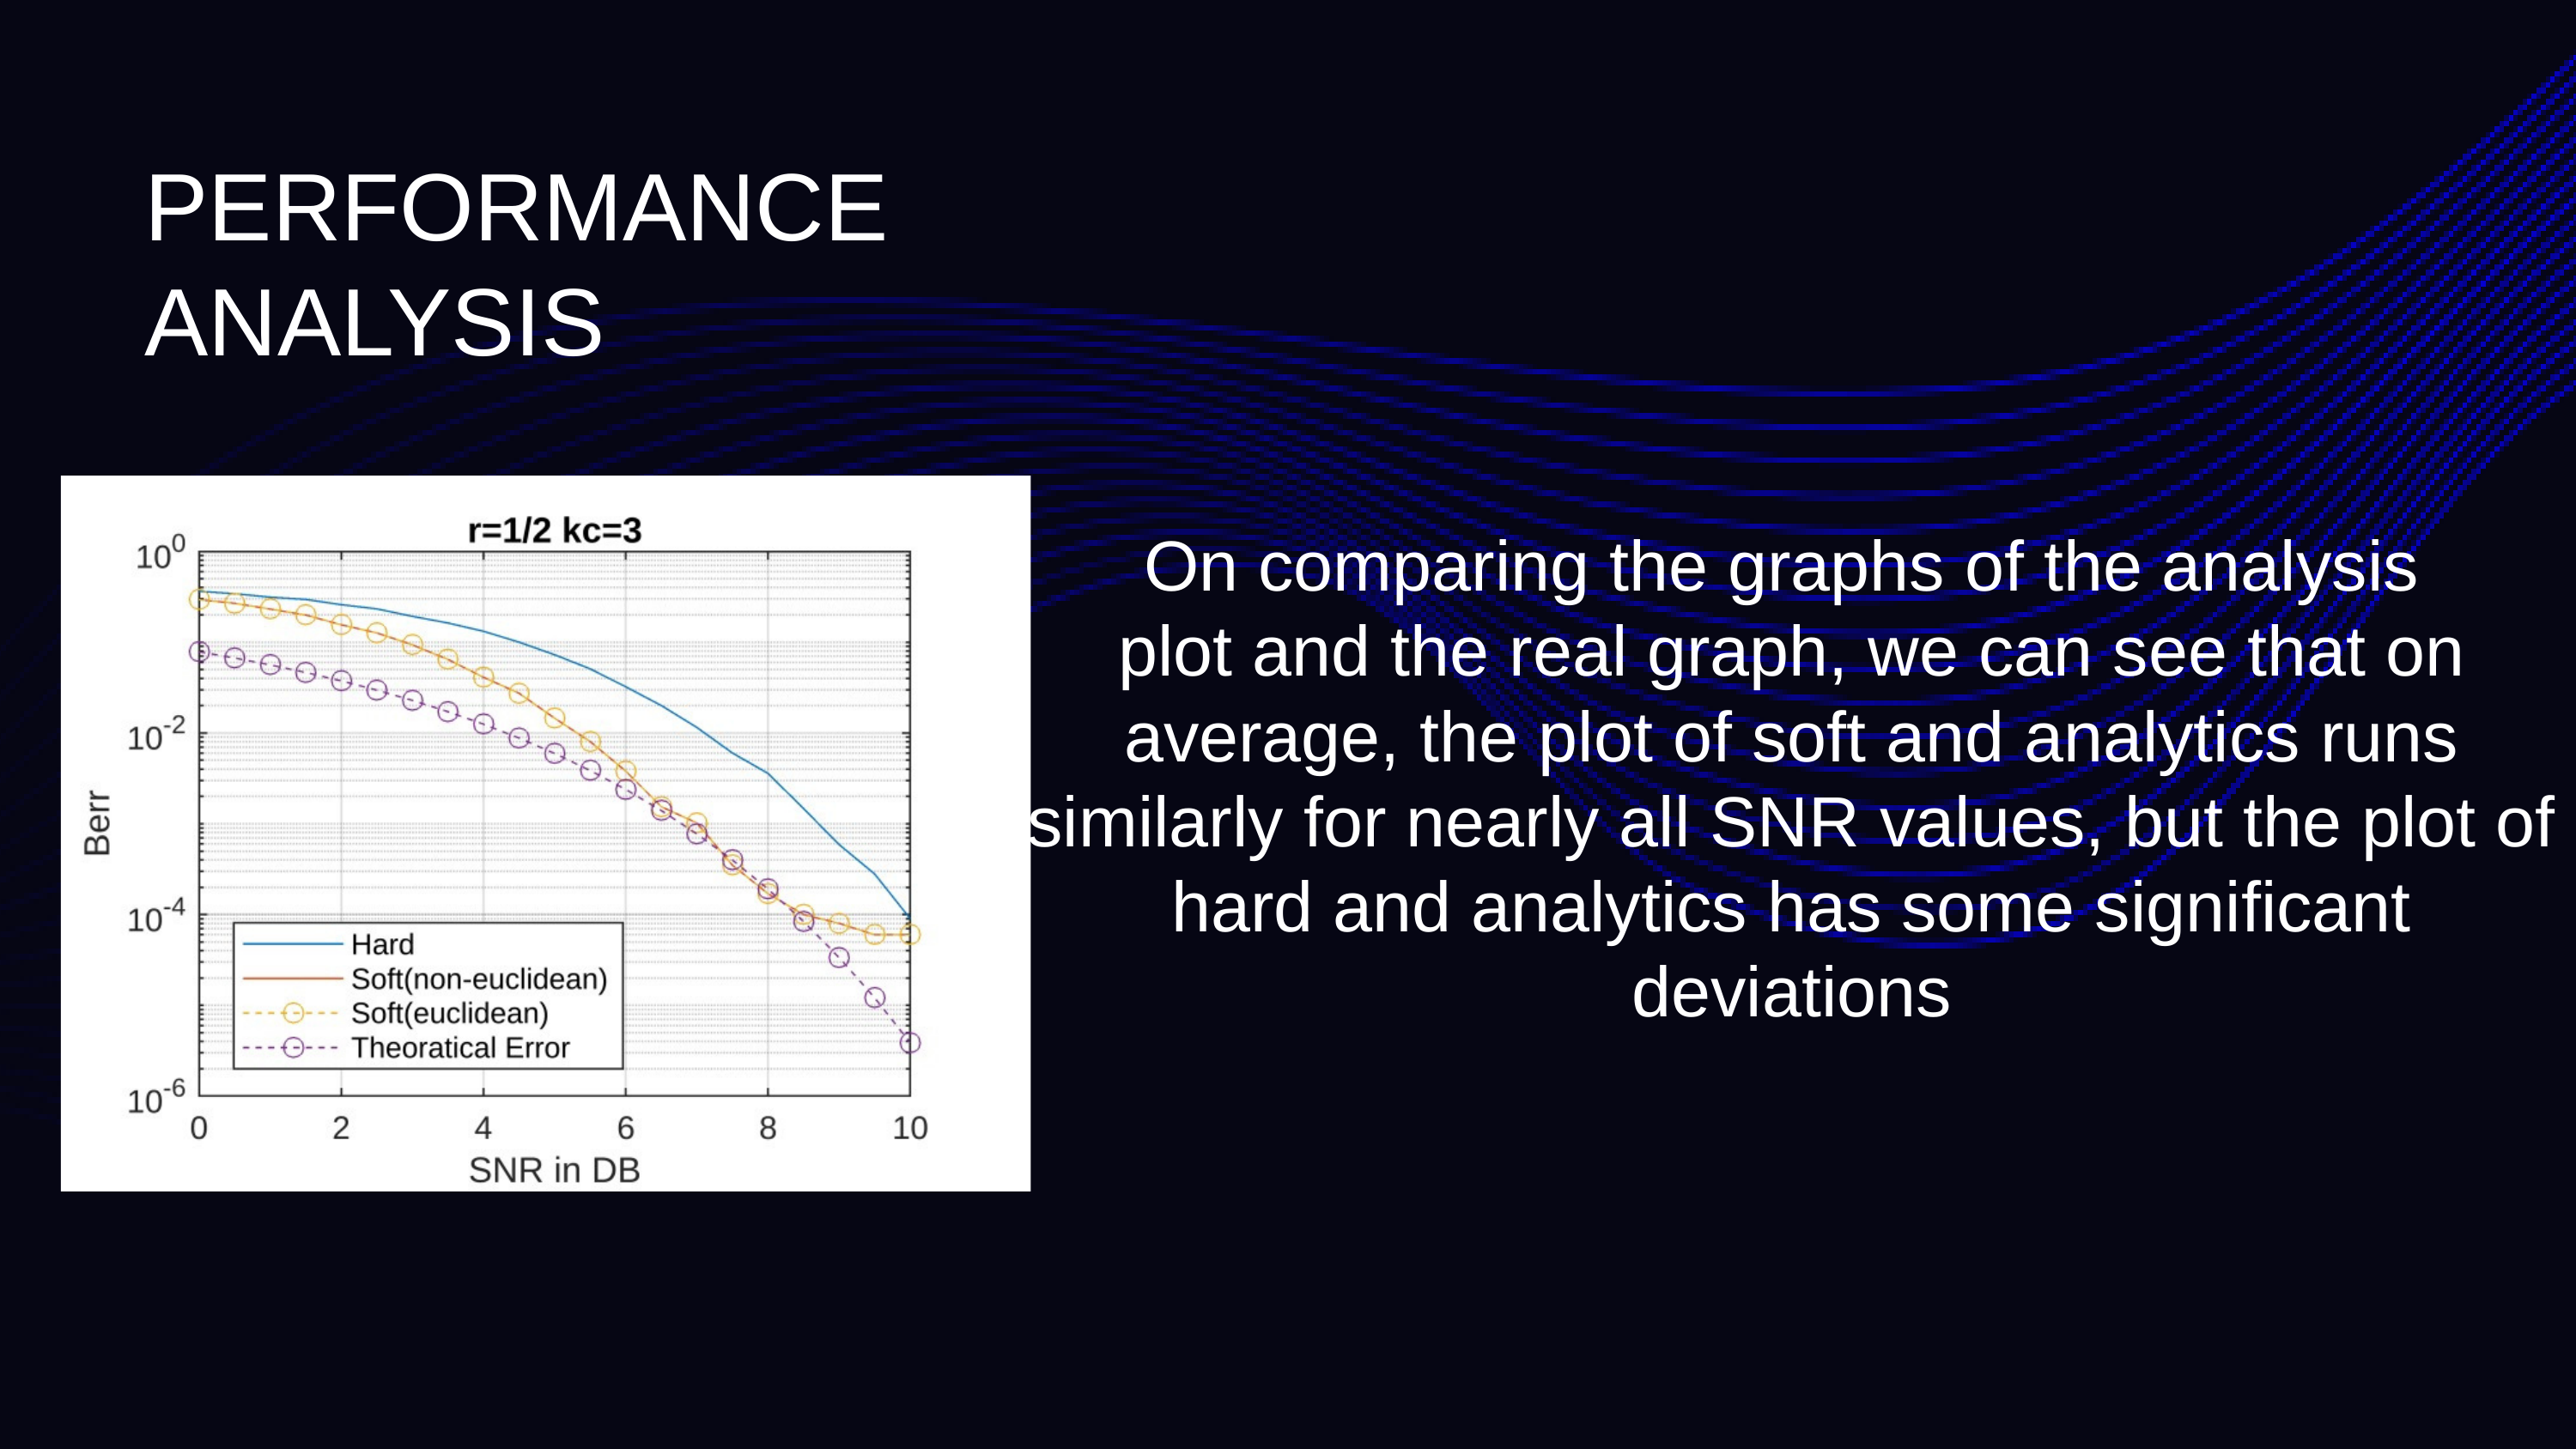

PERFORMANCE
ANALYSIS

On comparing the graphs of the analysis
plot and the real graph, we can see that on average, the plot of soft and analytics runs similarly for nearly all SNR values, but the plot of hard and analytics has some significant deviations